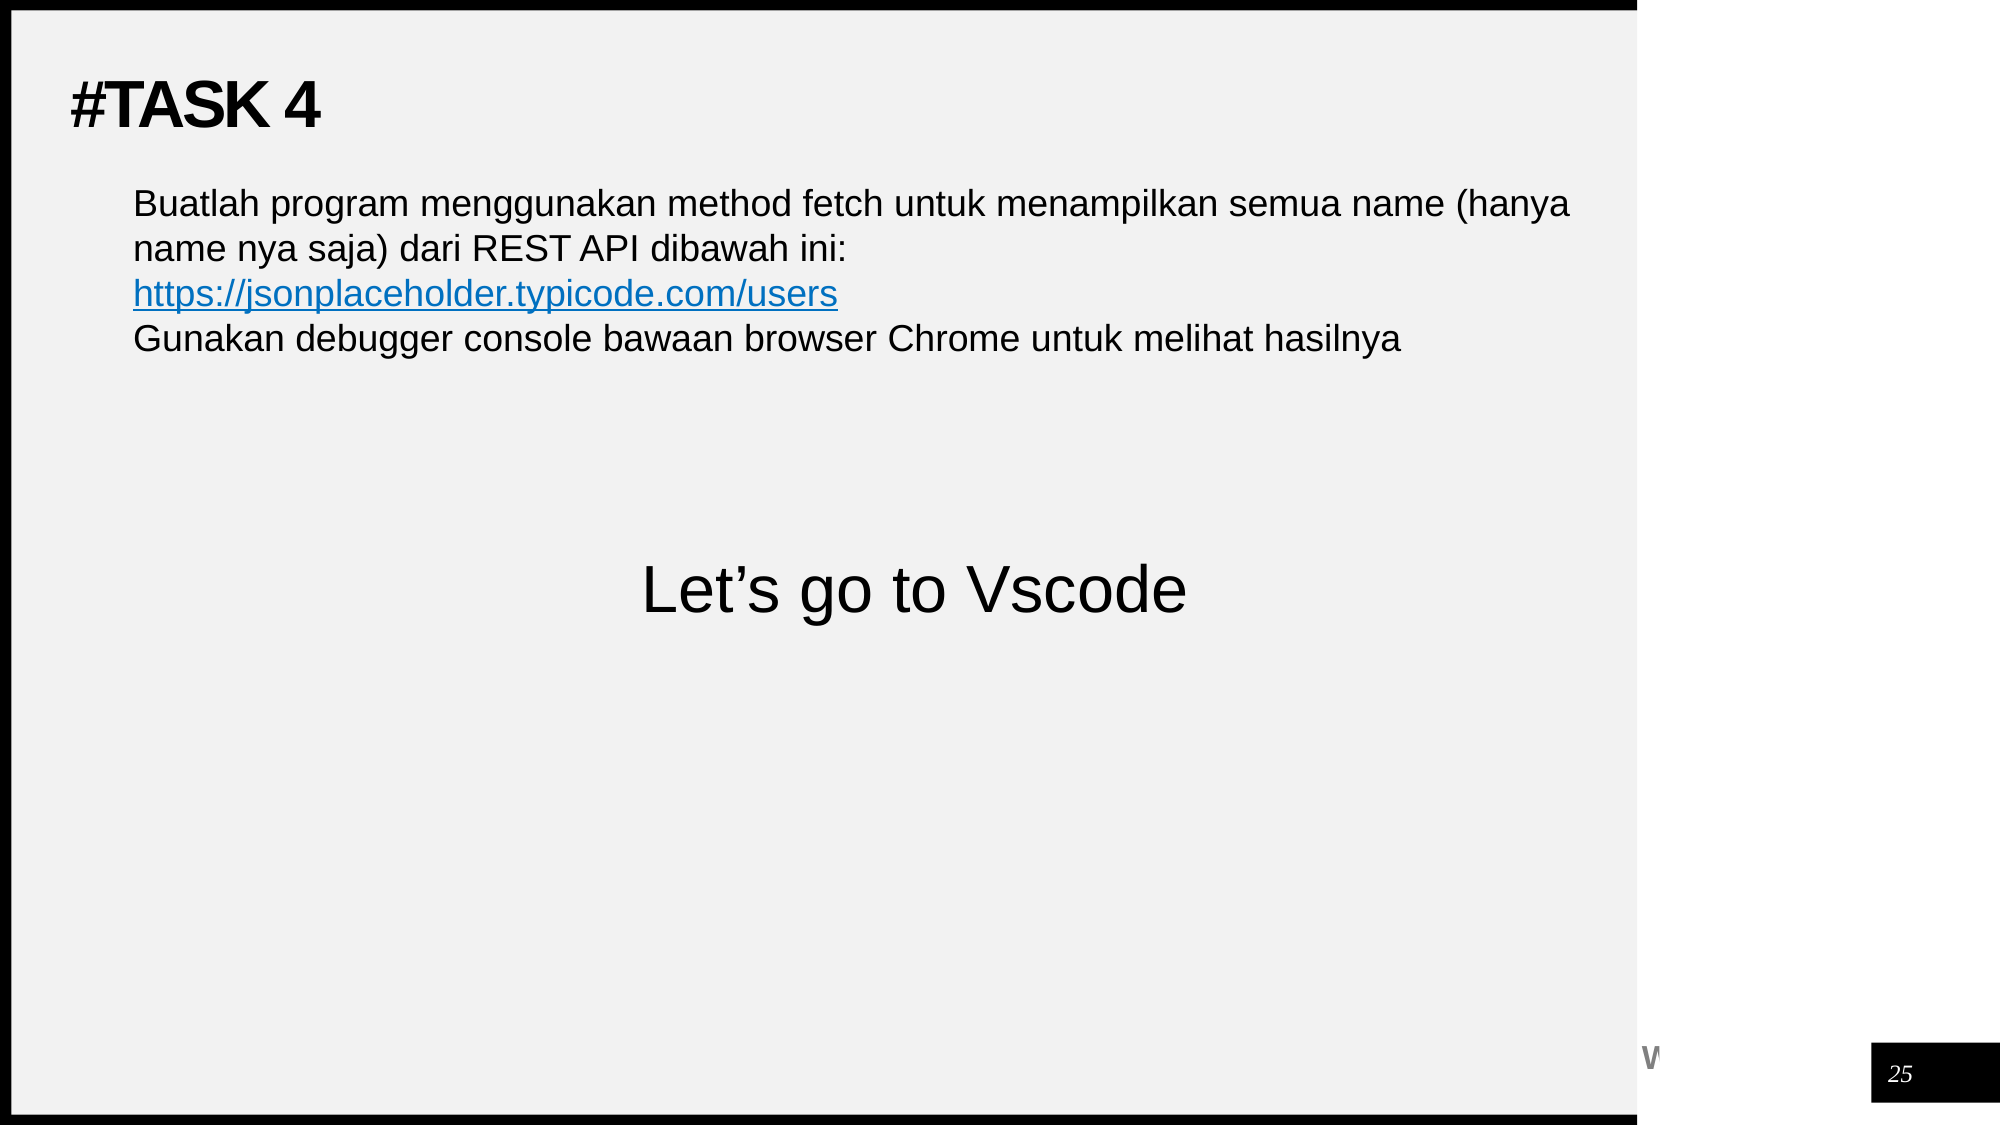

# #Task 4
Buatlah program menggunakan method fetch untuk menampilkan semua name (hanya name nya saja) dari REST API dibawah ini:
https://jsonplaceholder.typicode.com/users
Gunakan debugger console bawaan browser Chrome untuk melihat hasilnya
Let’s go to Vscode

25